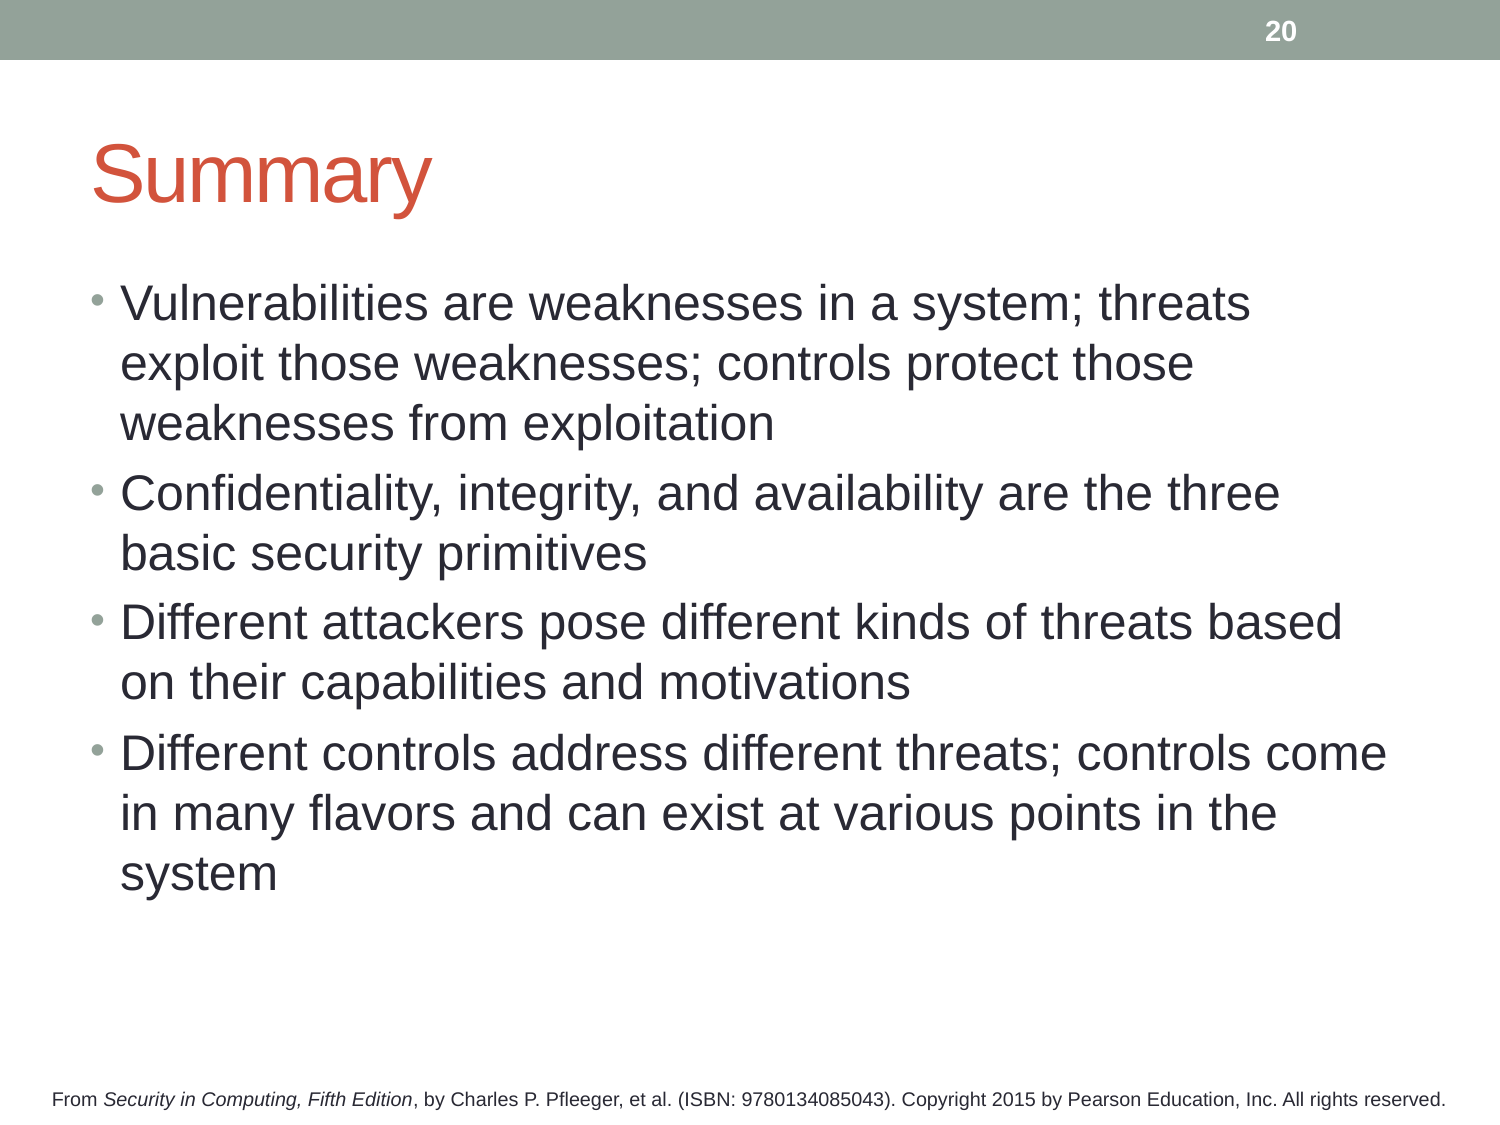

20
# Summary
Vulnerabilities are weaknesses in a system; threats exploit those weaknesses; controls protect those weaknesses from exploitation
Confidentiality, integrity, and availability are the three basic security primitives
Different attackers pose different kinds of threats based on their capabilities and motivations
Different controls address different threats; controls come in many flavors and can exist at various points in the system
From Security in Computing, Fifth Edition, by Charles P. Pfleeger, et al. (ISBN: 9780134085043). Copyright 2015 by Pearson Education, Inc. All rights reserved.